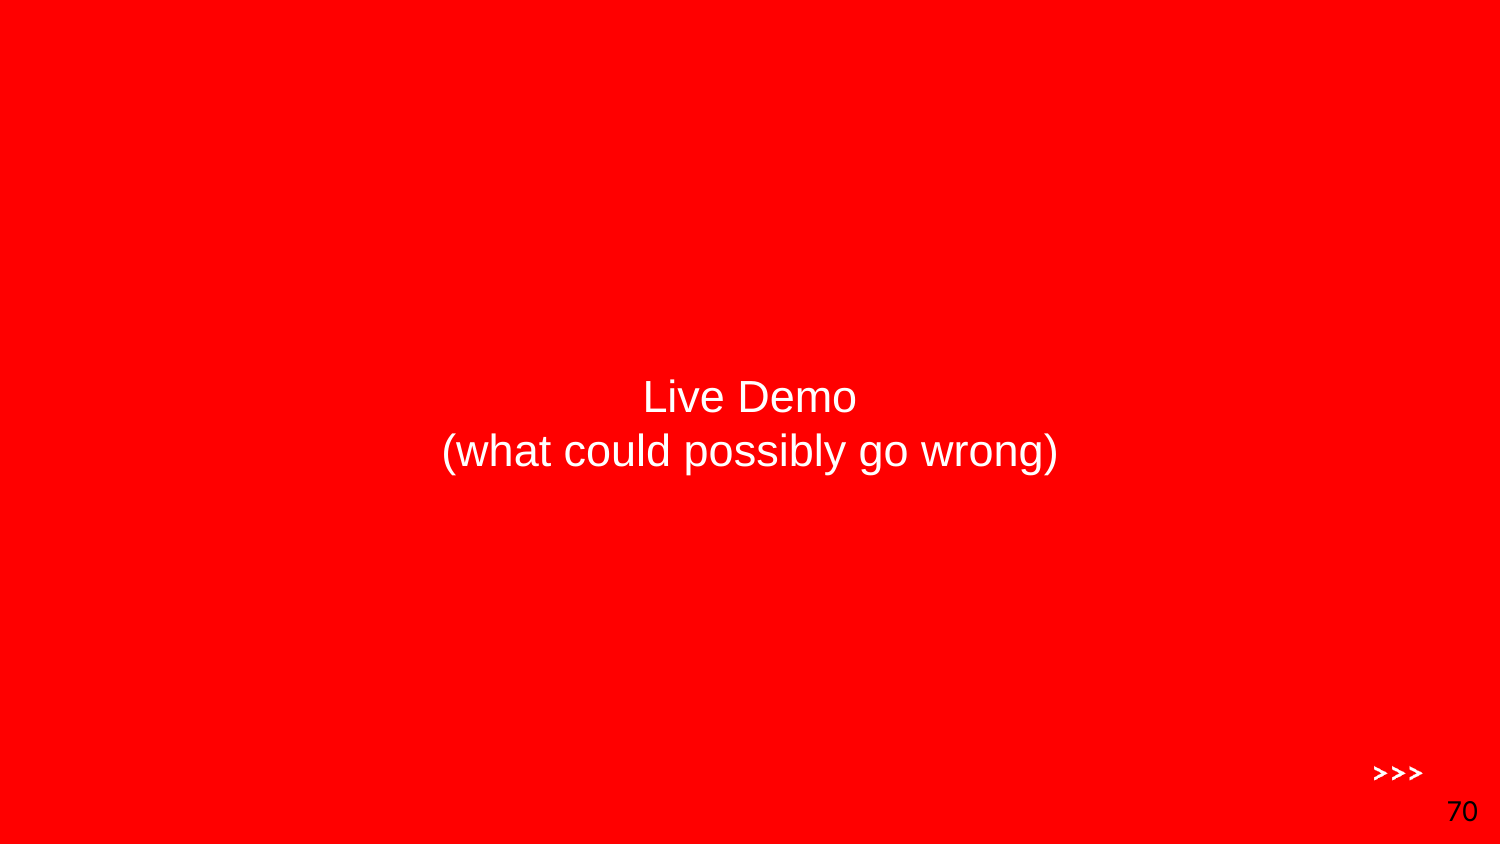

# Live Demo
(what could possibly go wrong)
70